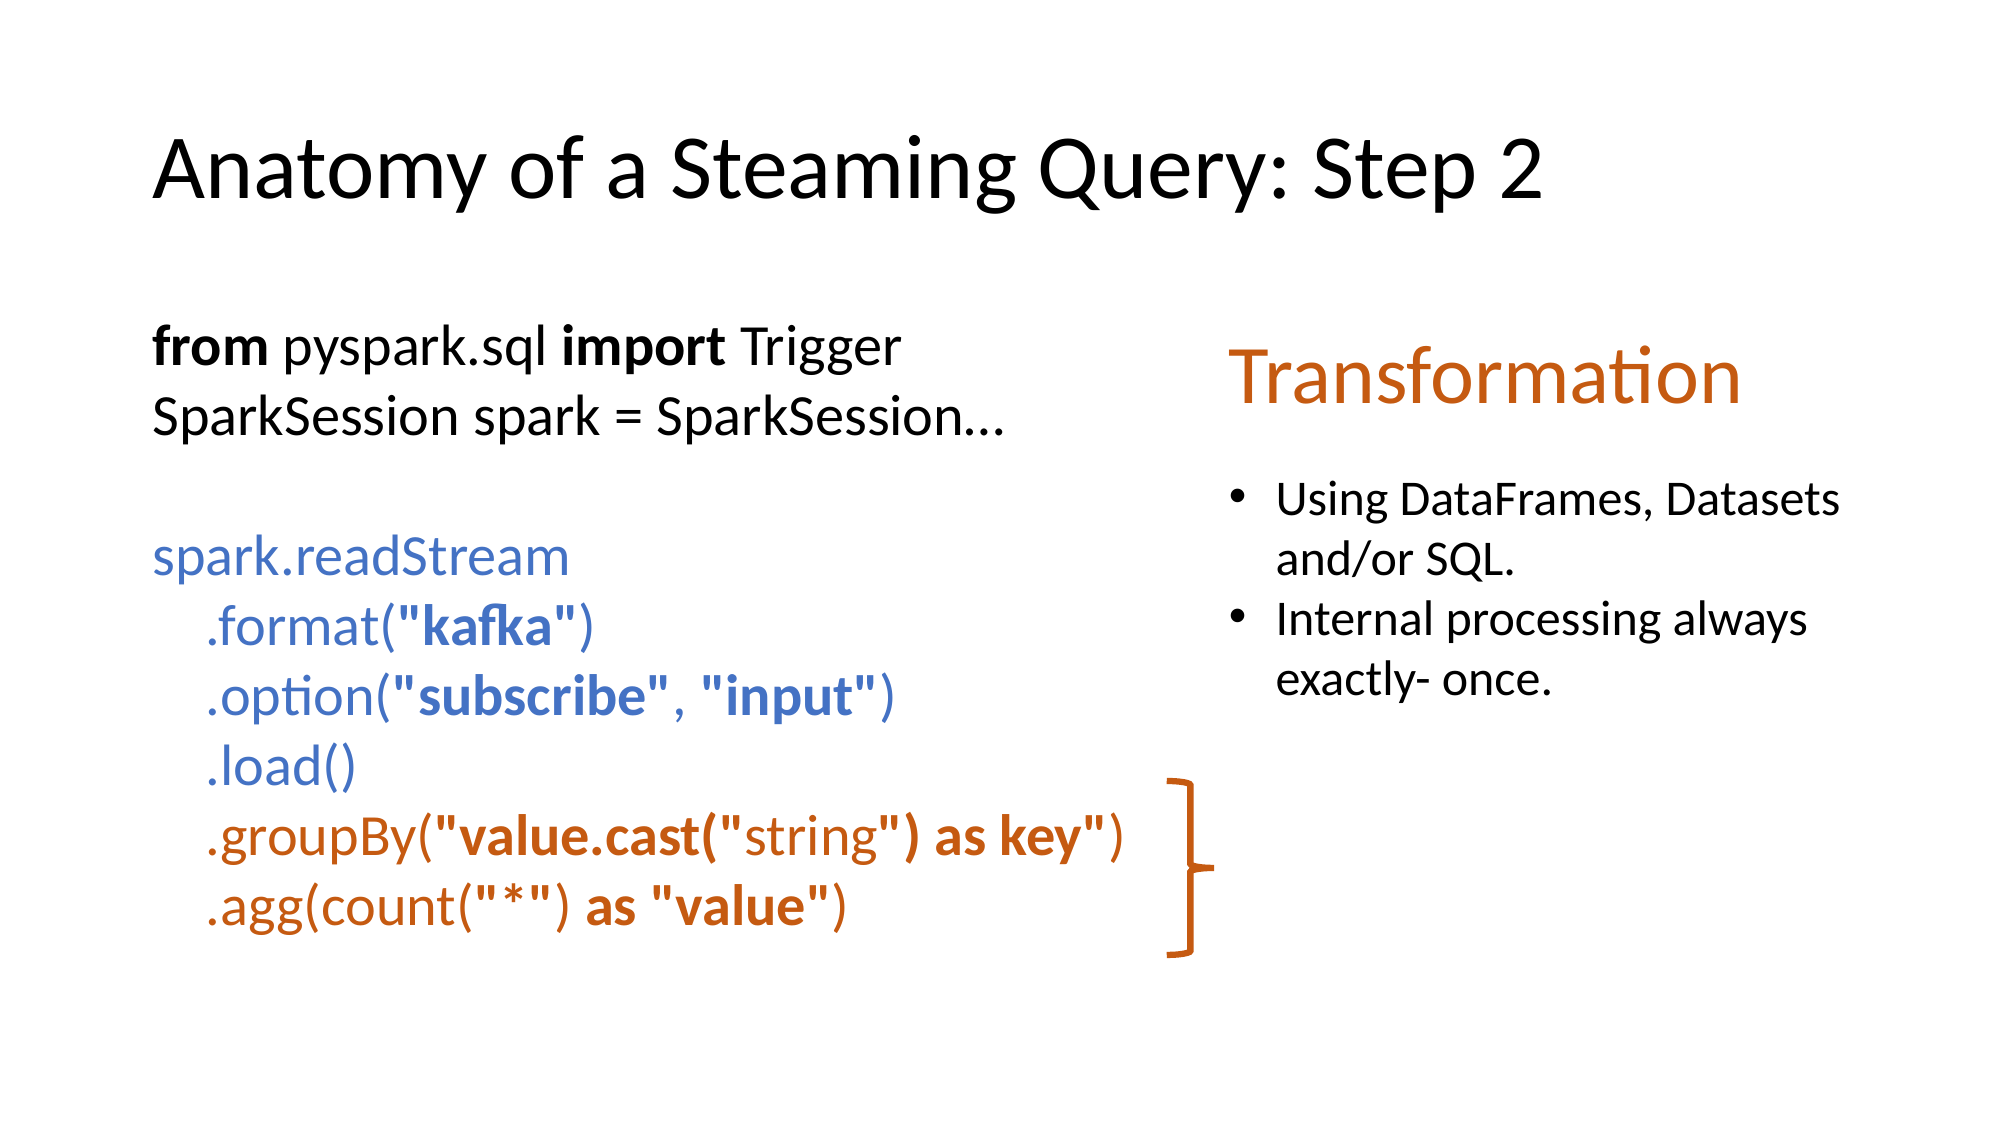

# Anatomy of a Steaming Query: Step 2
from pyspark.sql import Trigger
SparkSession spark = SparkSession…
spark.readStream
    .format("kafka")
    .option("subscribe", "input")
    .load()
    .groupBy("value.cast("string") as key")
    .agg(count("*") as "value")
Transformation

Using DataFrames, Datasets and/or SQL.
Internal processing always exactly- once.